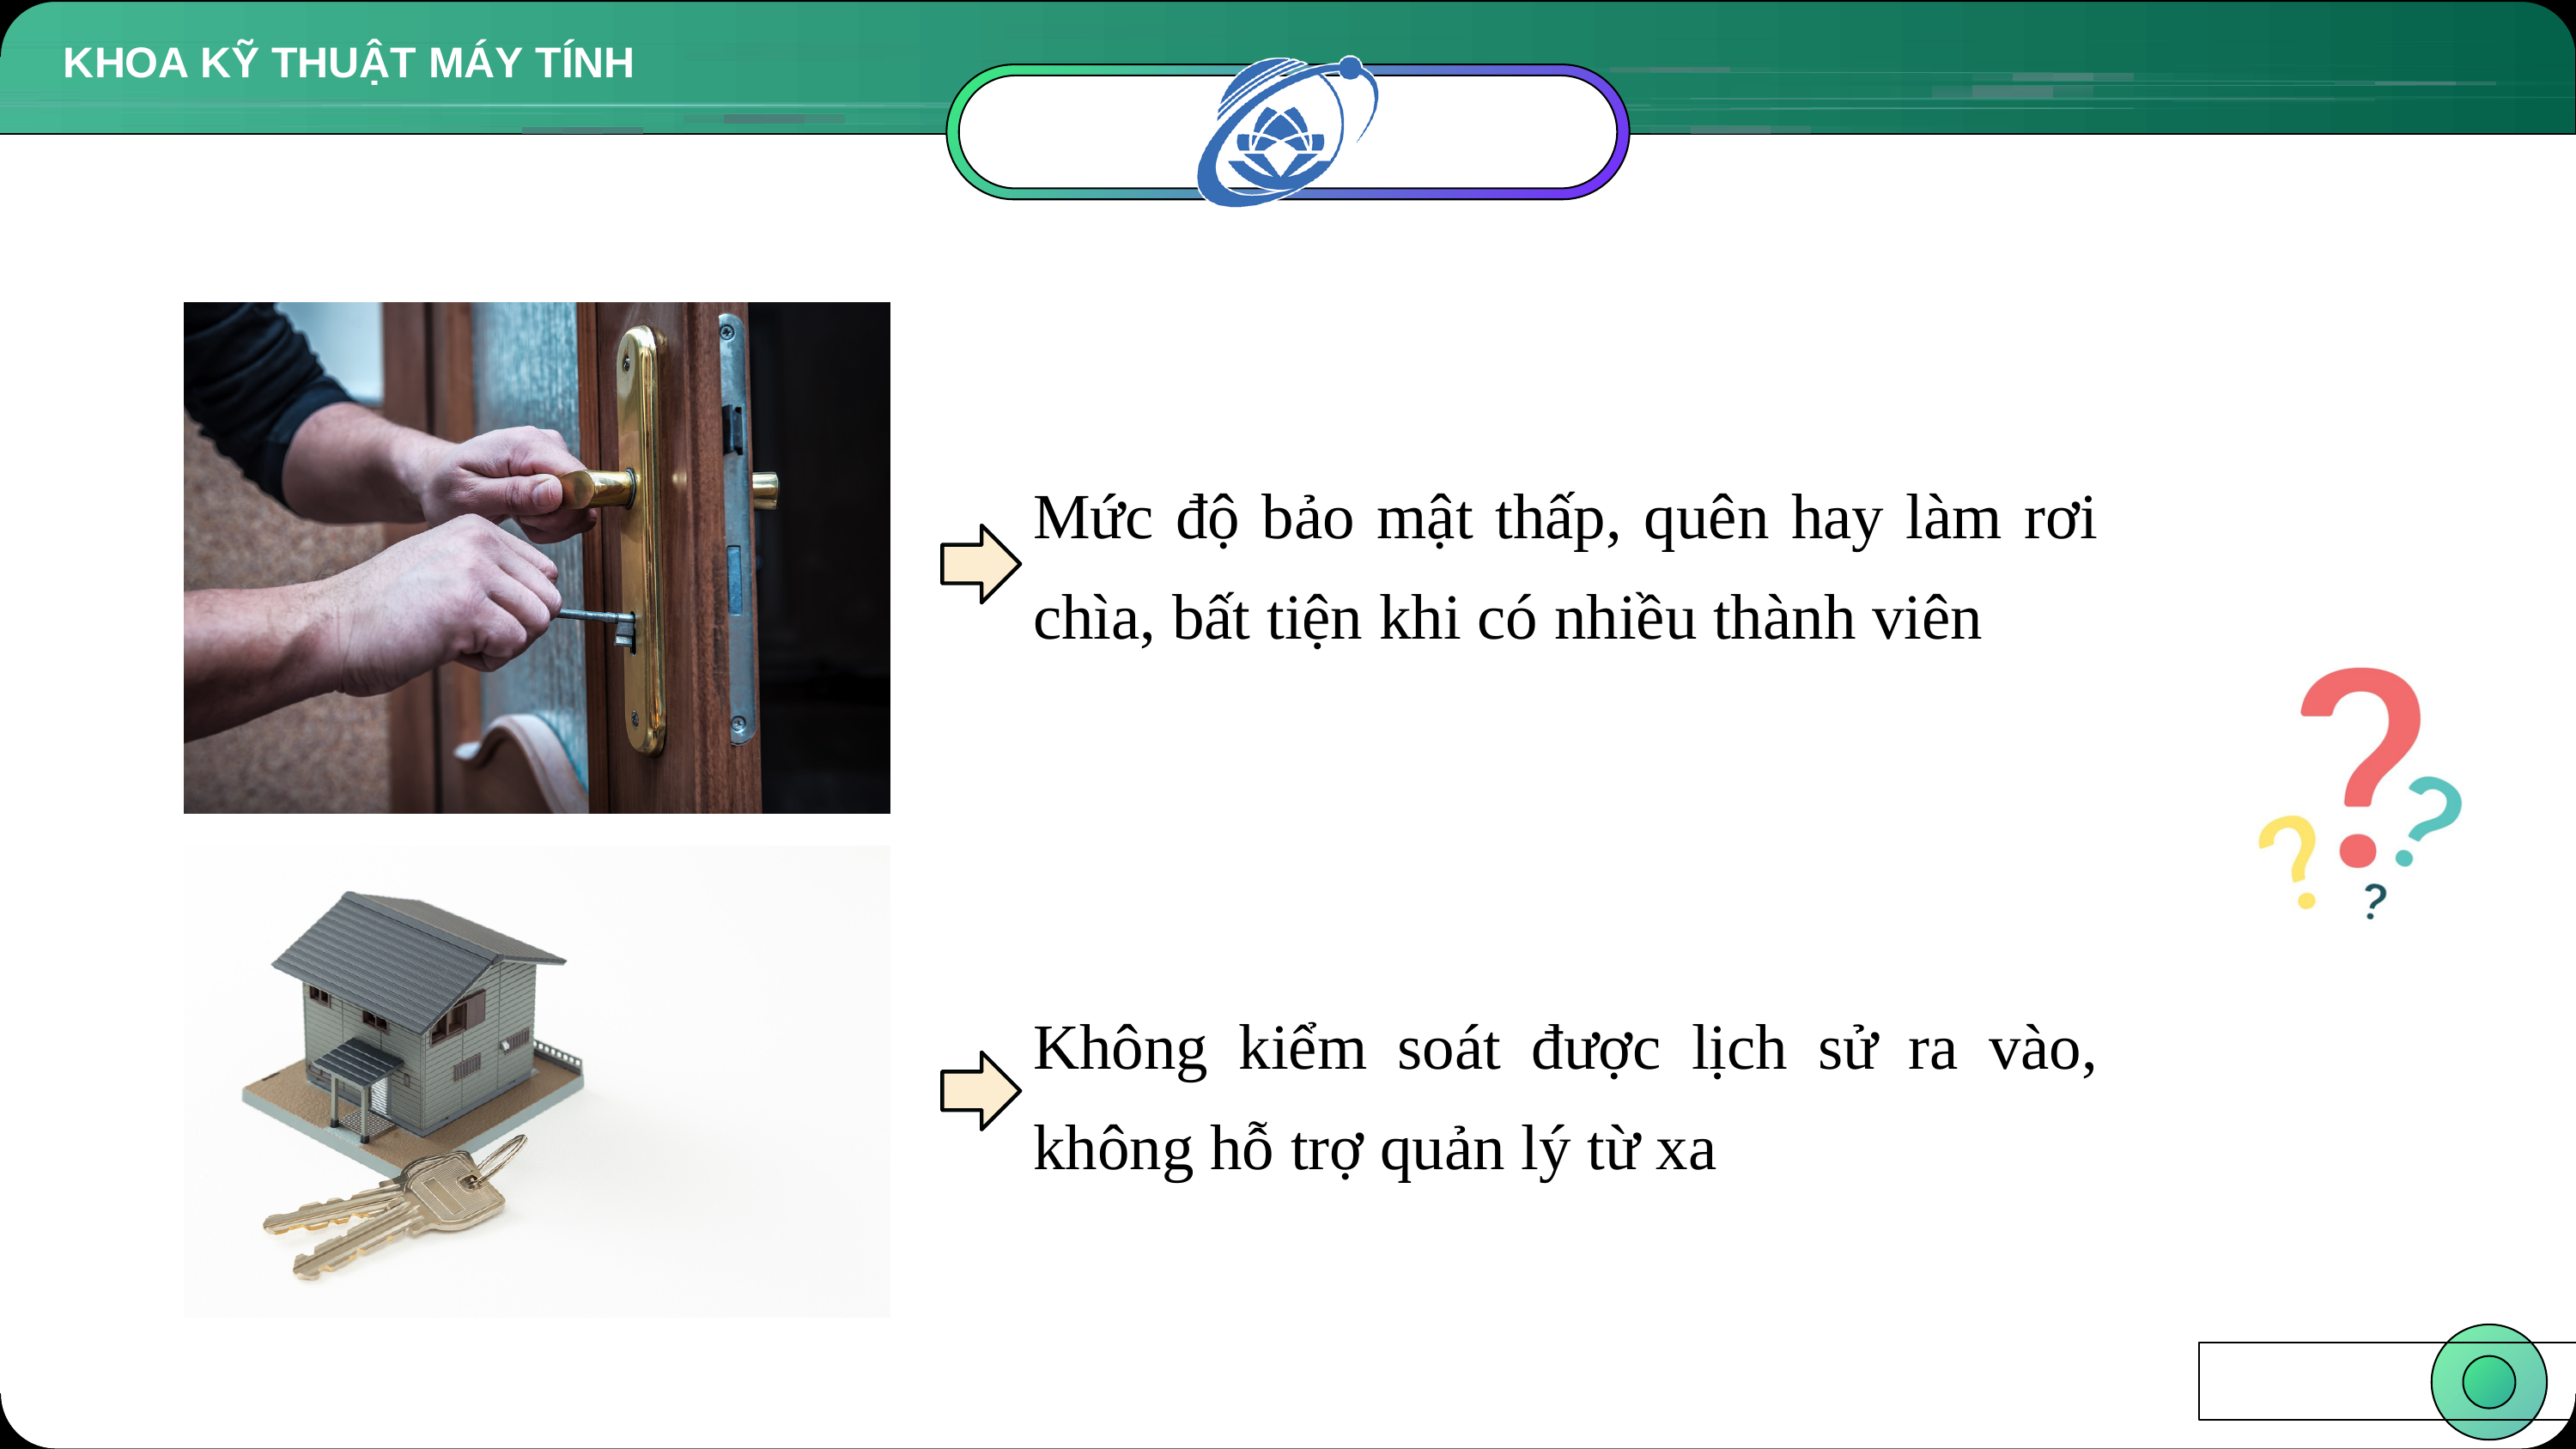

www.9slide.vn

KHOA KỸ THUẬT MÁY TÍNH

Mức độ bảo mật thấp, quên hay làm rơi chìa, bất tiện khi có nhiều thành viên

Không kiểm soát được lịch sử ra vào, không hỗ trợ quản lý từ xa

‹#›